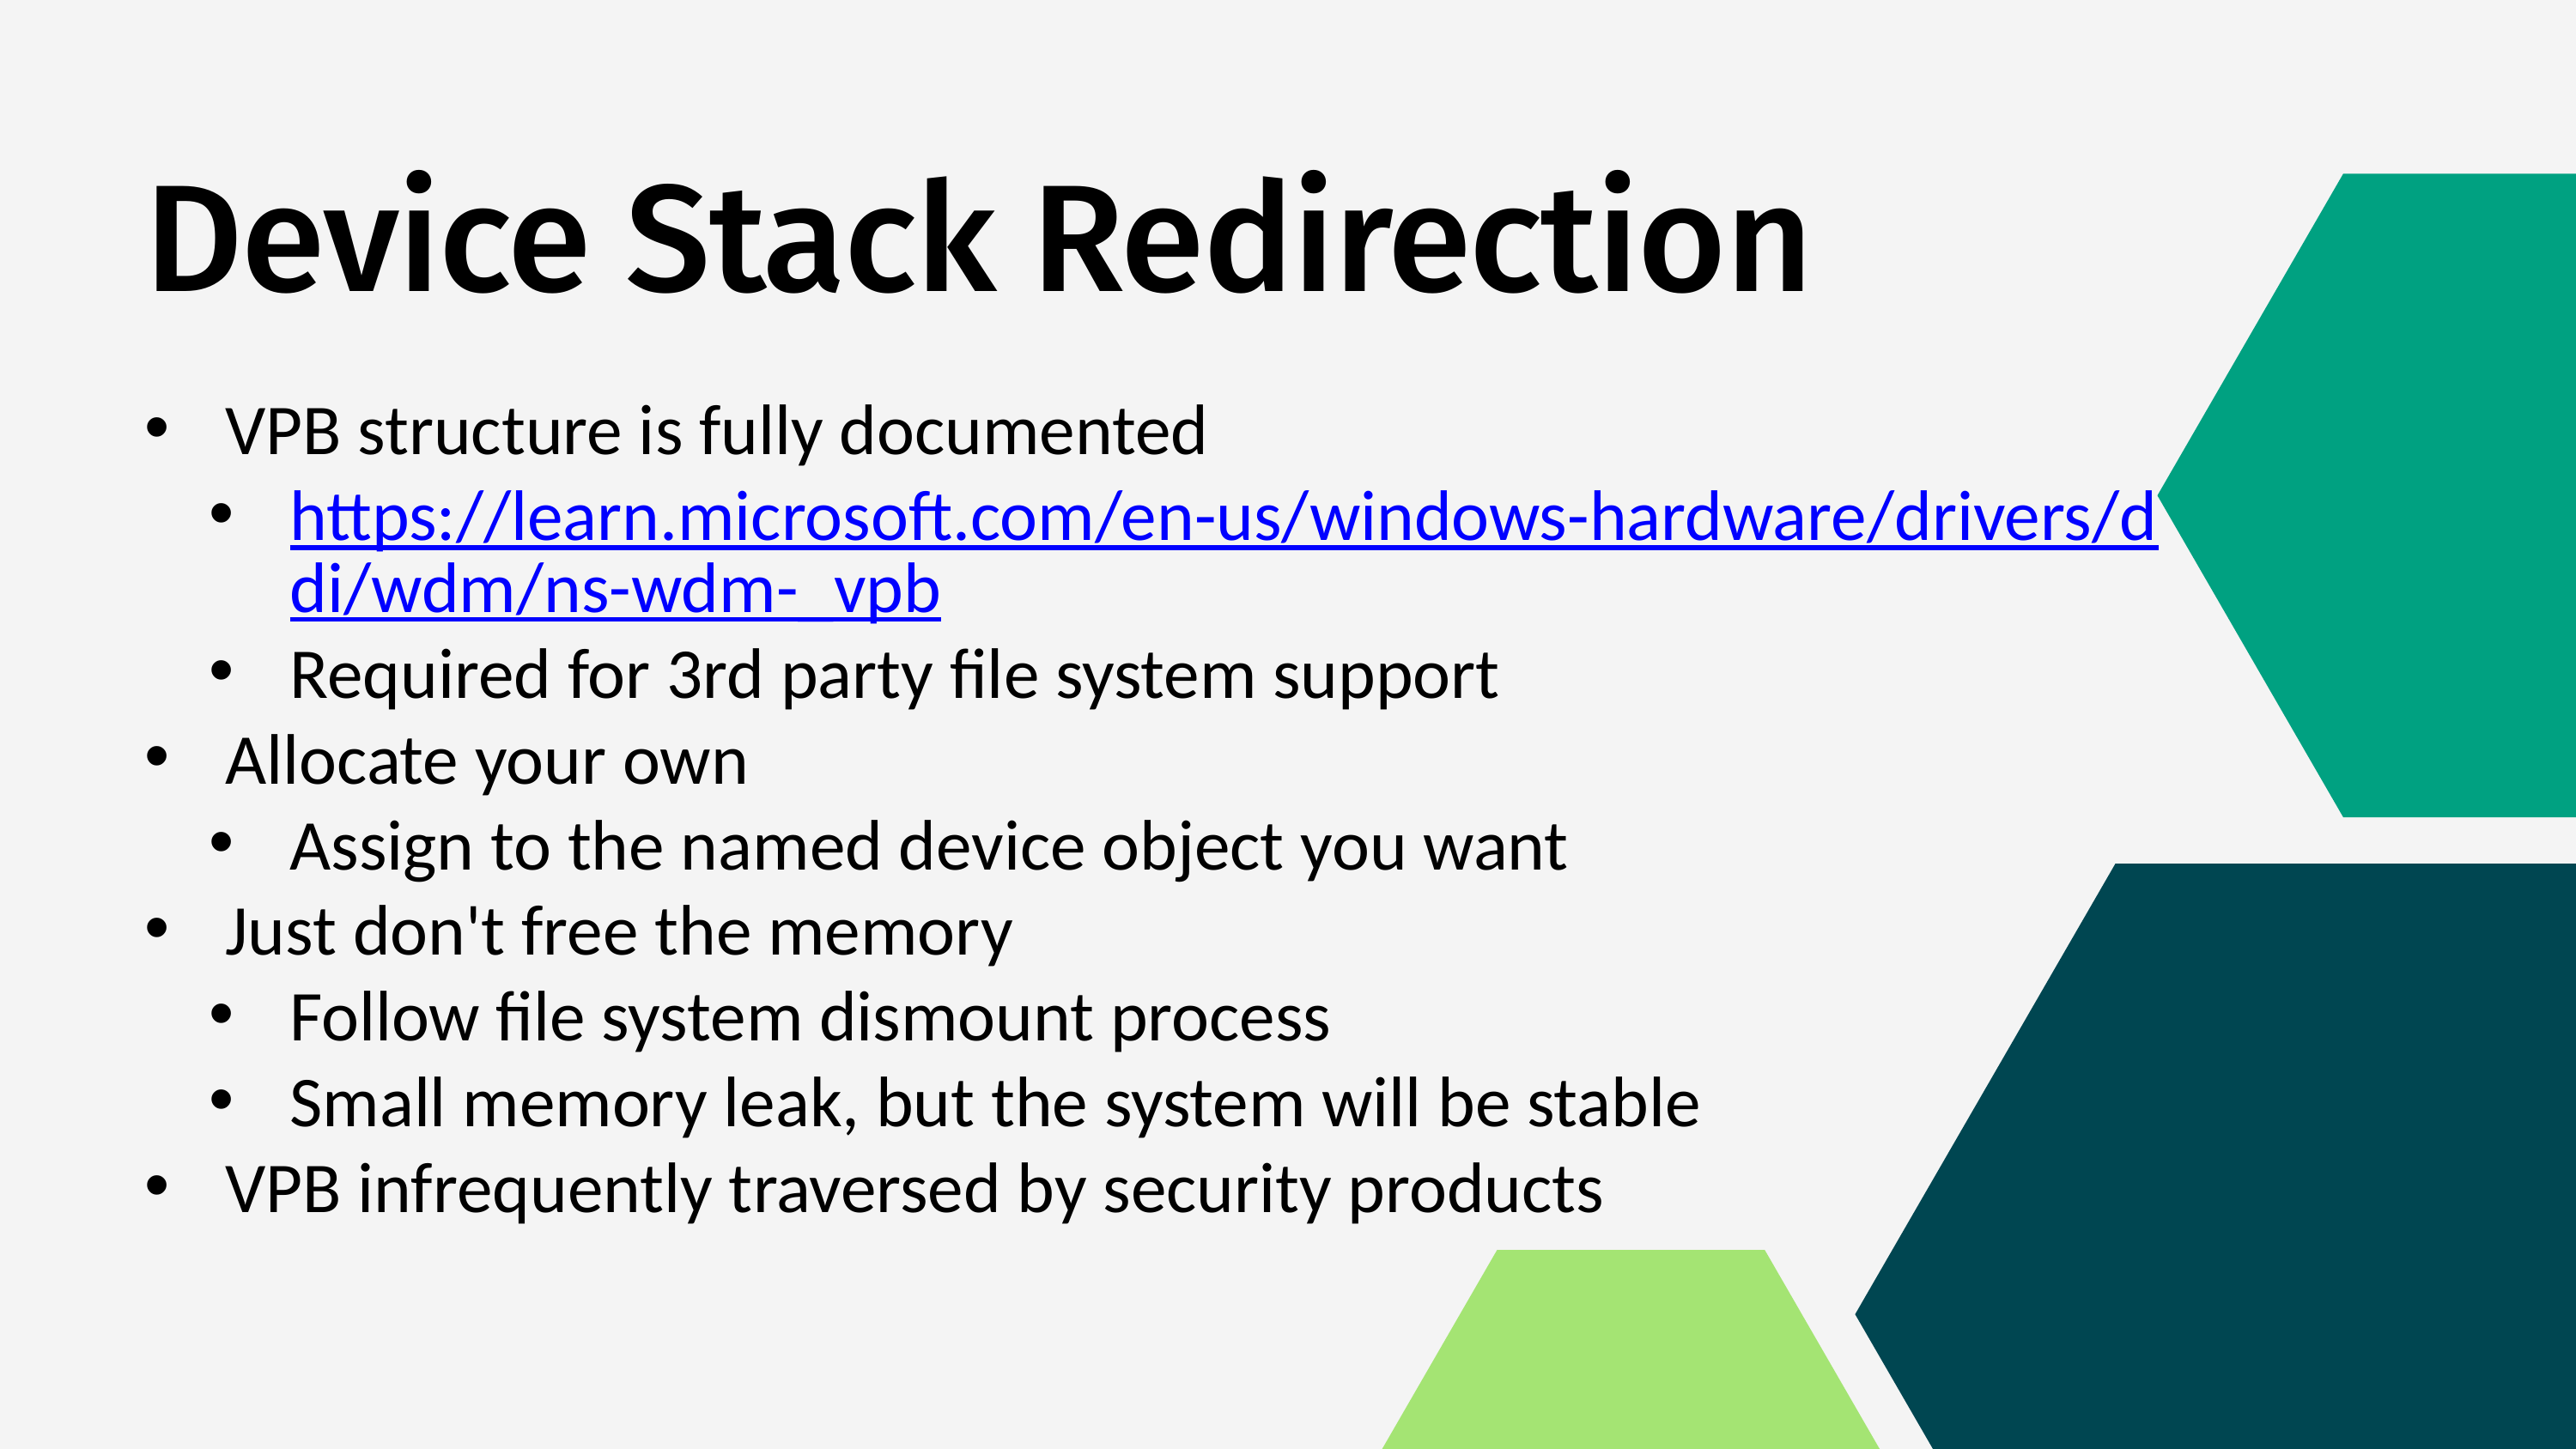

Device Stack Redirection

VPB structure is fully documented
https://learn.microsoft.com/en-us/windows-hardware/drivers/ddi/wdm/ns-wdm-_vpb
Required for 3rd party file system support
Allocate your own
Assign to the named device object you want
Just don't free the memory
Follow file system dismount process
Small memory leak, but the system will be stable
VPB infrequently traversed by security products